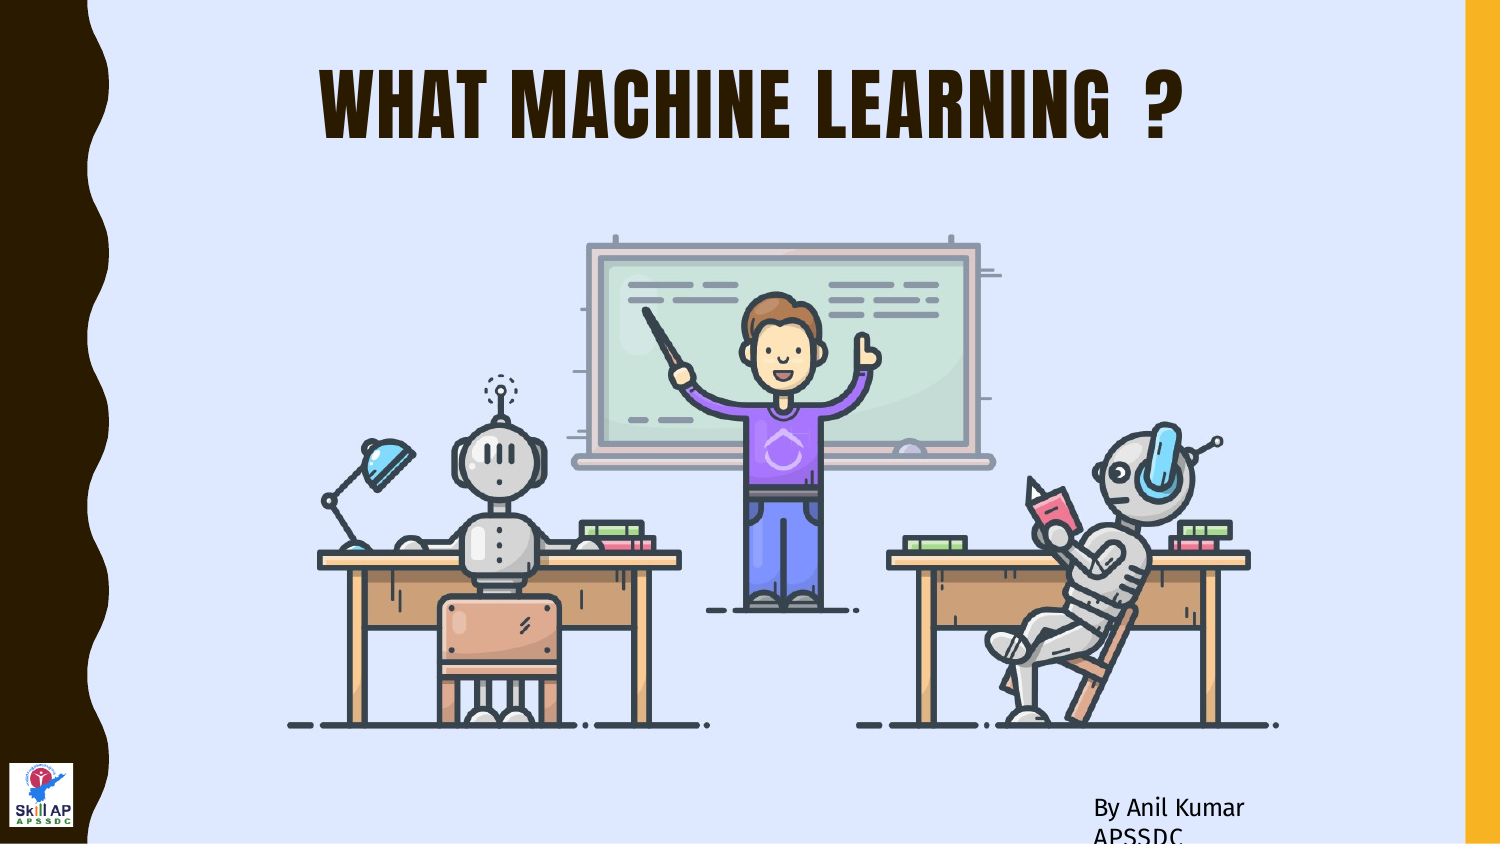

# WHAT MACHINE LEARNING ?

By Anil Kumar APSSDC
15